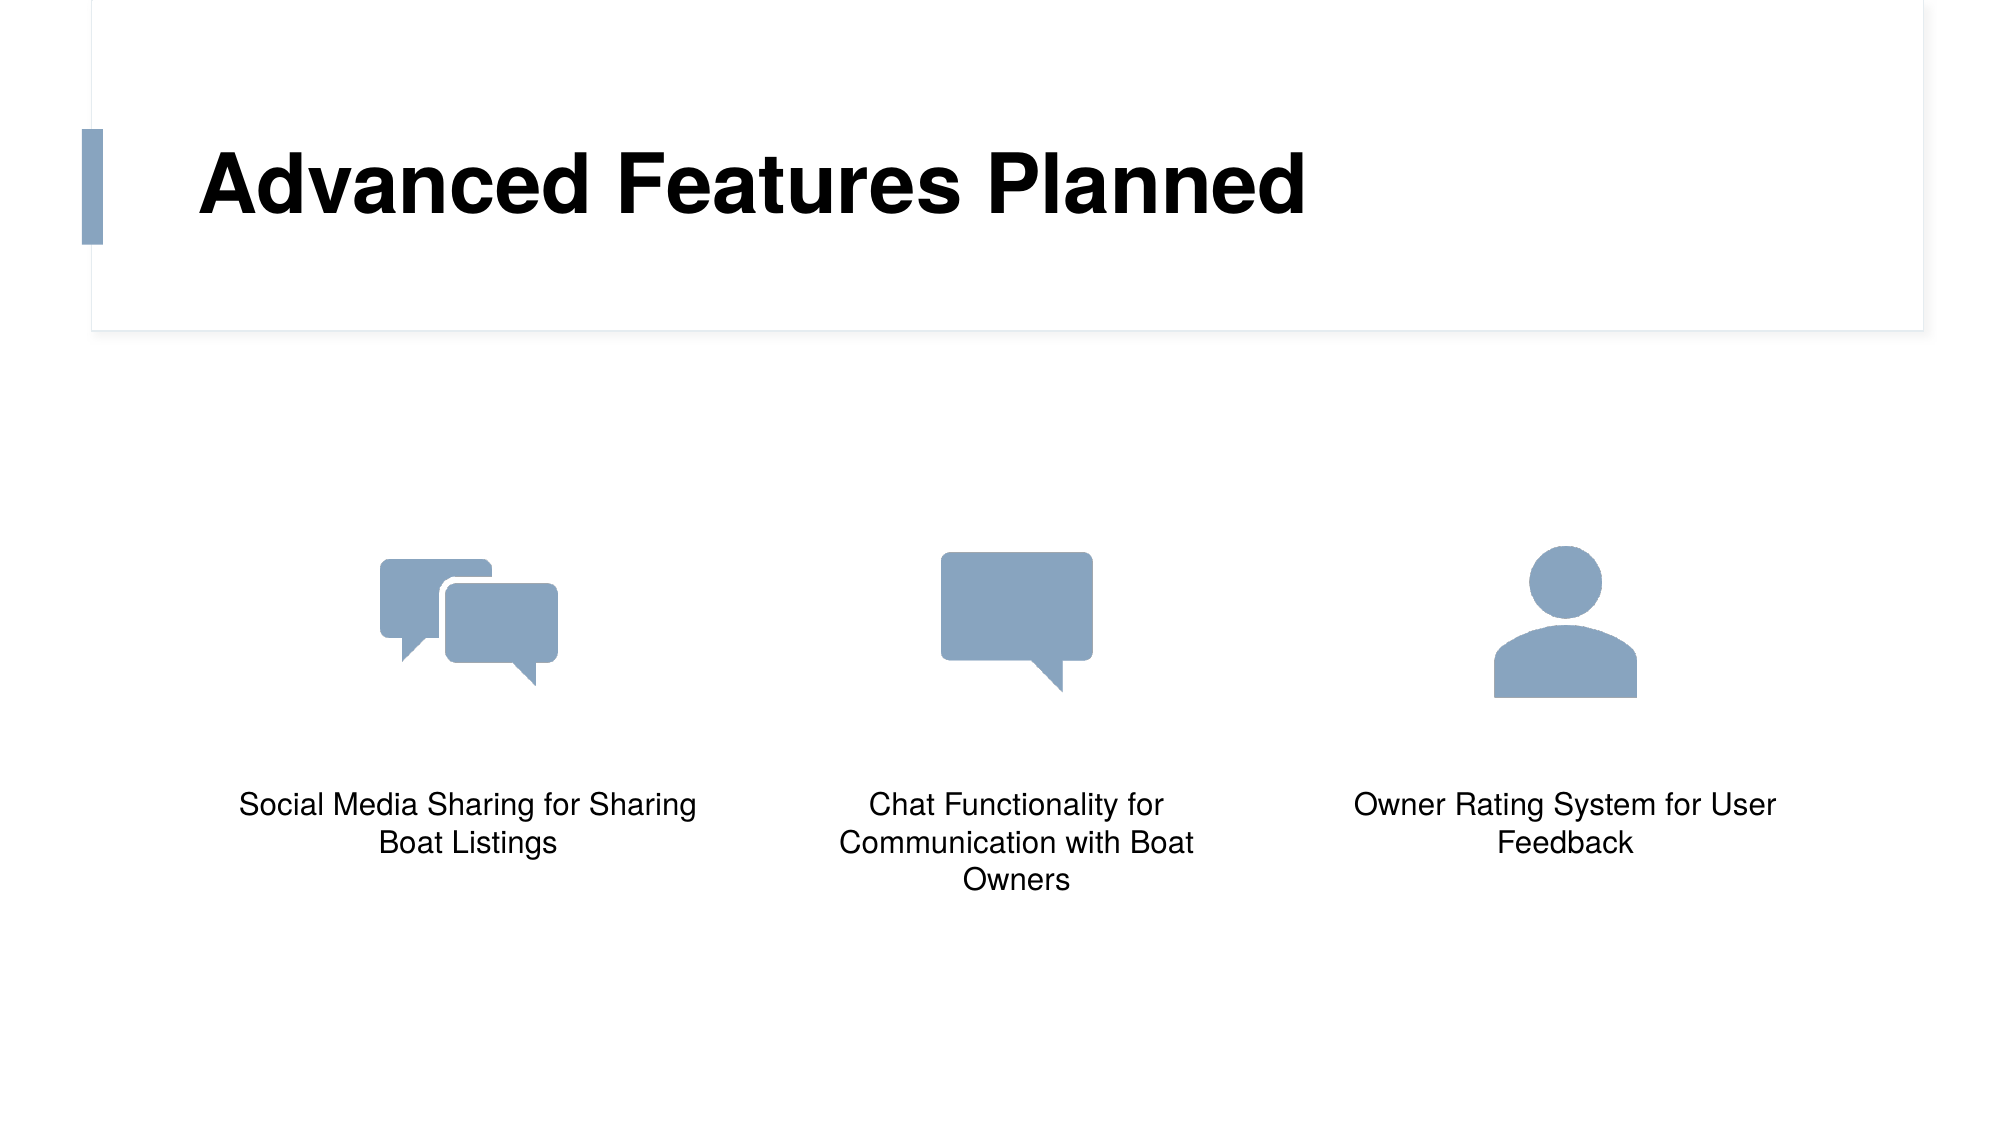

# Advanced Features Planned
Social Media Sharing for Sharing Boat Listings
Chat Functionality for Communication with Boat Owners
Owner Rating System for User Feedback